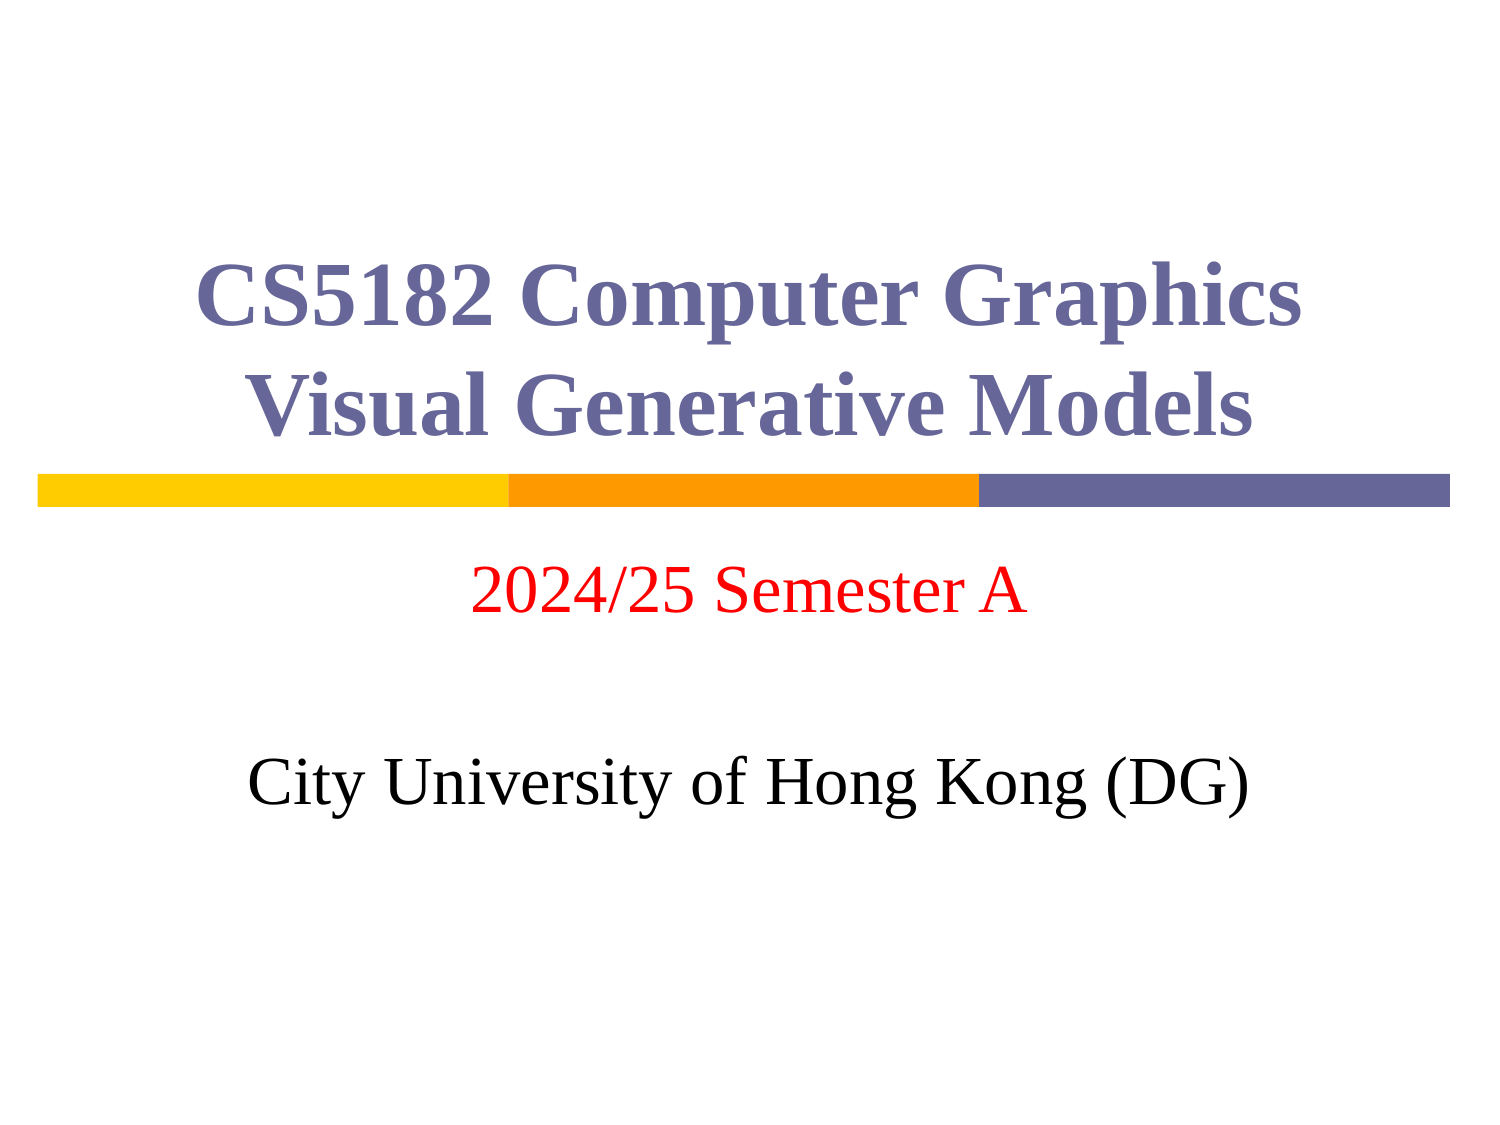

# CS5182 Computer Graphics Visual Generative Models
2024/25 Semester A

City University of Hong Kong (DG)